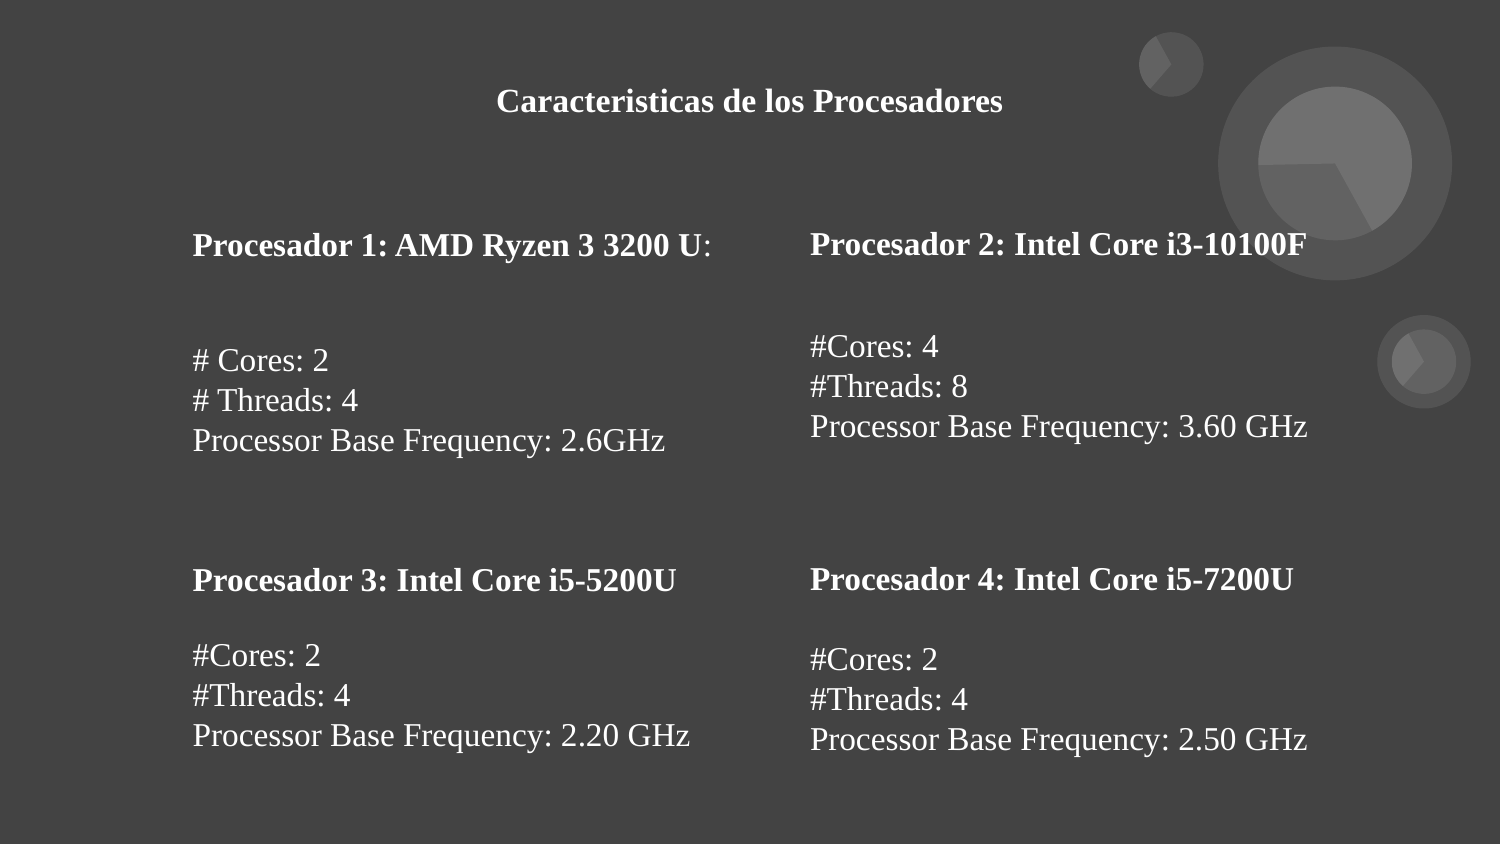

# Caracteristicas de los Procesadores

Procesador 2: Intel Core i3-10100F

#Cores: 4
#Threads: 8
Processor Base Frequency: 3.60 GHz

Procesador 1: AMD Ryzen 3 3200 U:

# Cores: 2
# Threads: 4
Processor Base Frequency: 2.6GHz

Procesador 4: Intel Core i5-7200U

#Cores: 2
#Threads: 4
Processor Base Frequency: 2.50 GHz

Procesador 3: Intel Core i5-5200U

#Cores: 2
#Threads: 4
Processor Base Frequency: 2.20 GHz